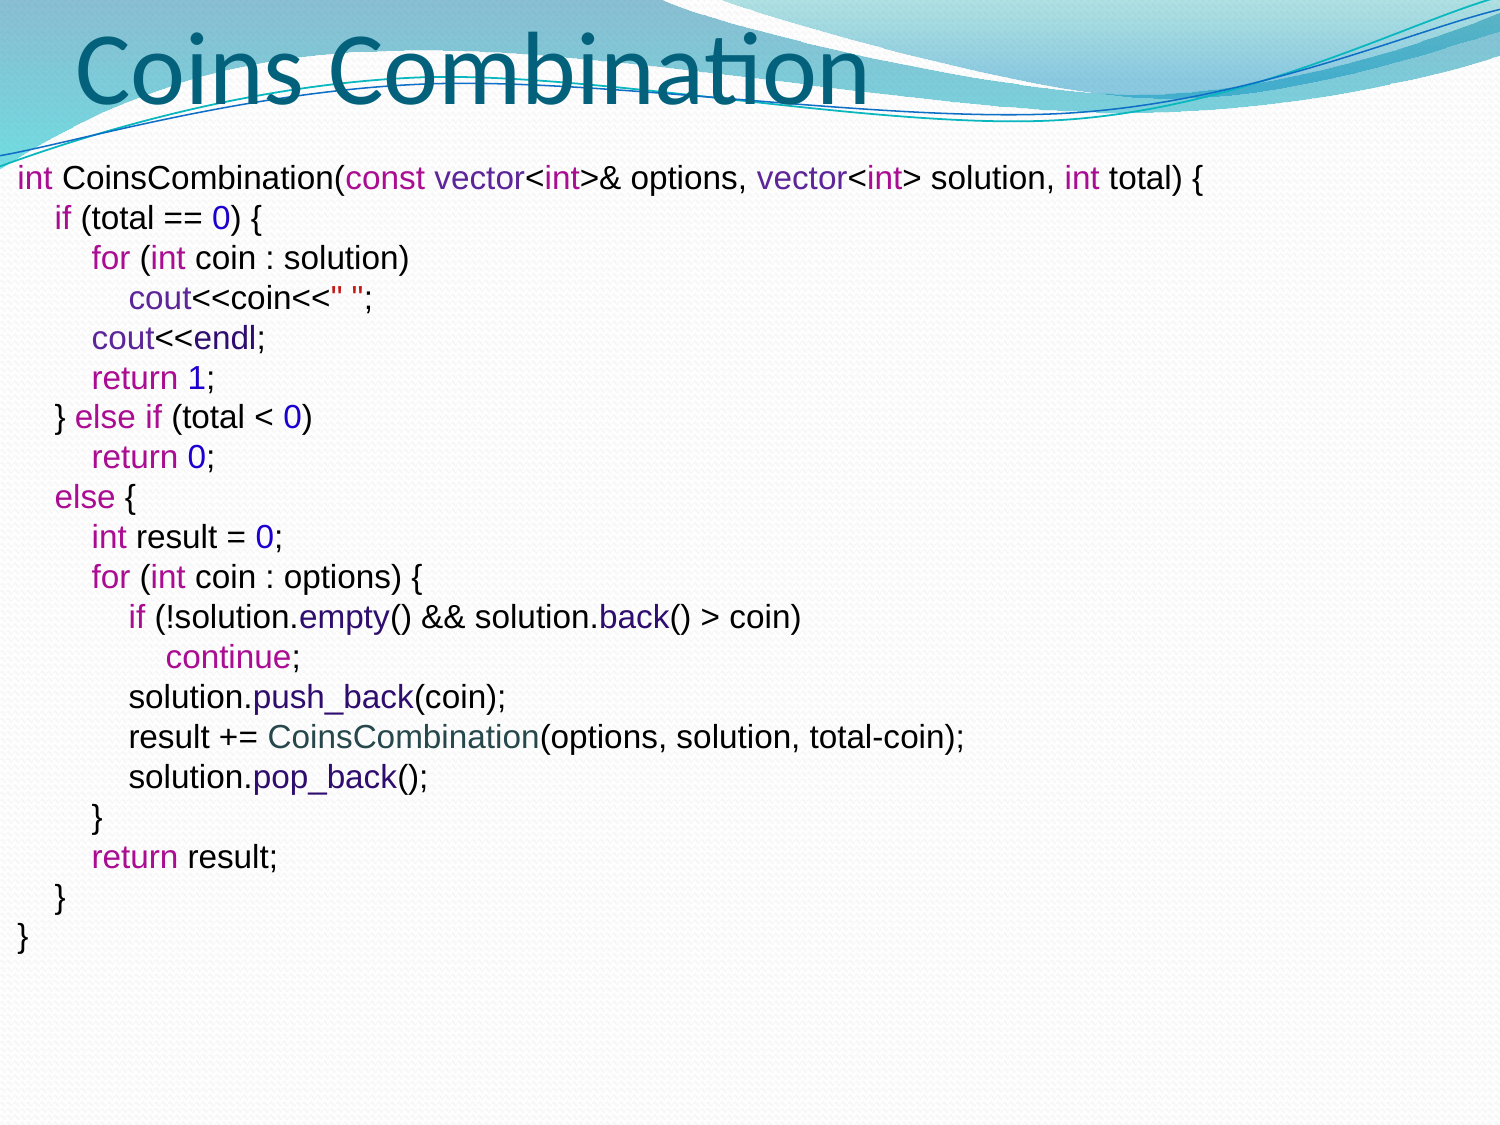

# Coins Combination
int CoinsCombination(const vector<int>& options, vector<int> solution, int total) {
    if (total == 0) {
        for (int coin : solution)
            cout<<coin<<" ";
        cout<<endl;
        return 1;
    } else if (total < 0)
        return 0;
    else {
        int result = 0;
        for (int coin : options) {
            if (!solution.empty() && solution.back() > coin)
                continue;
            solution.push_back(coin);
            result += CoinsCombination(options, solution, total-coin);
            solution.pop_back();
        }
        return result;
    }
}